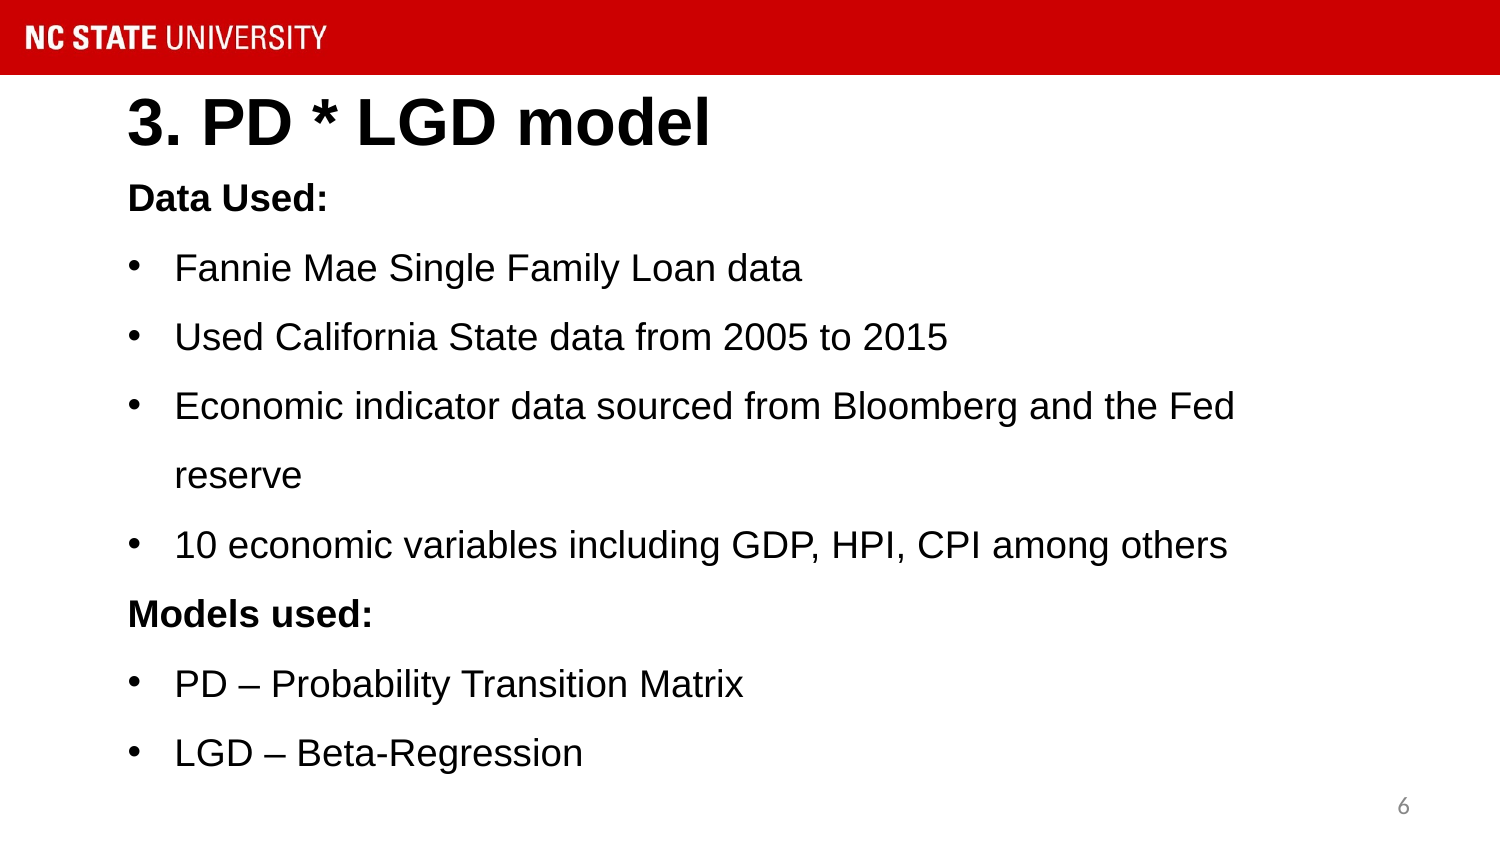

# 3. PD * LGD model
Data Used:
Fannie Mae Single Family Loan data
Used California State data from 2005 to 2015
Economic indicator data sourced from Bloomberg and the Fed reserve
10 economic variables including GDP, HPI, CPI among others
Models used:
PD – Probability Transition Matrix
LGD – Beta-Regression

6